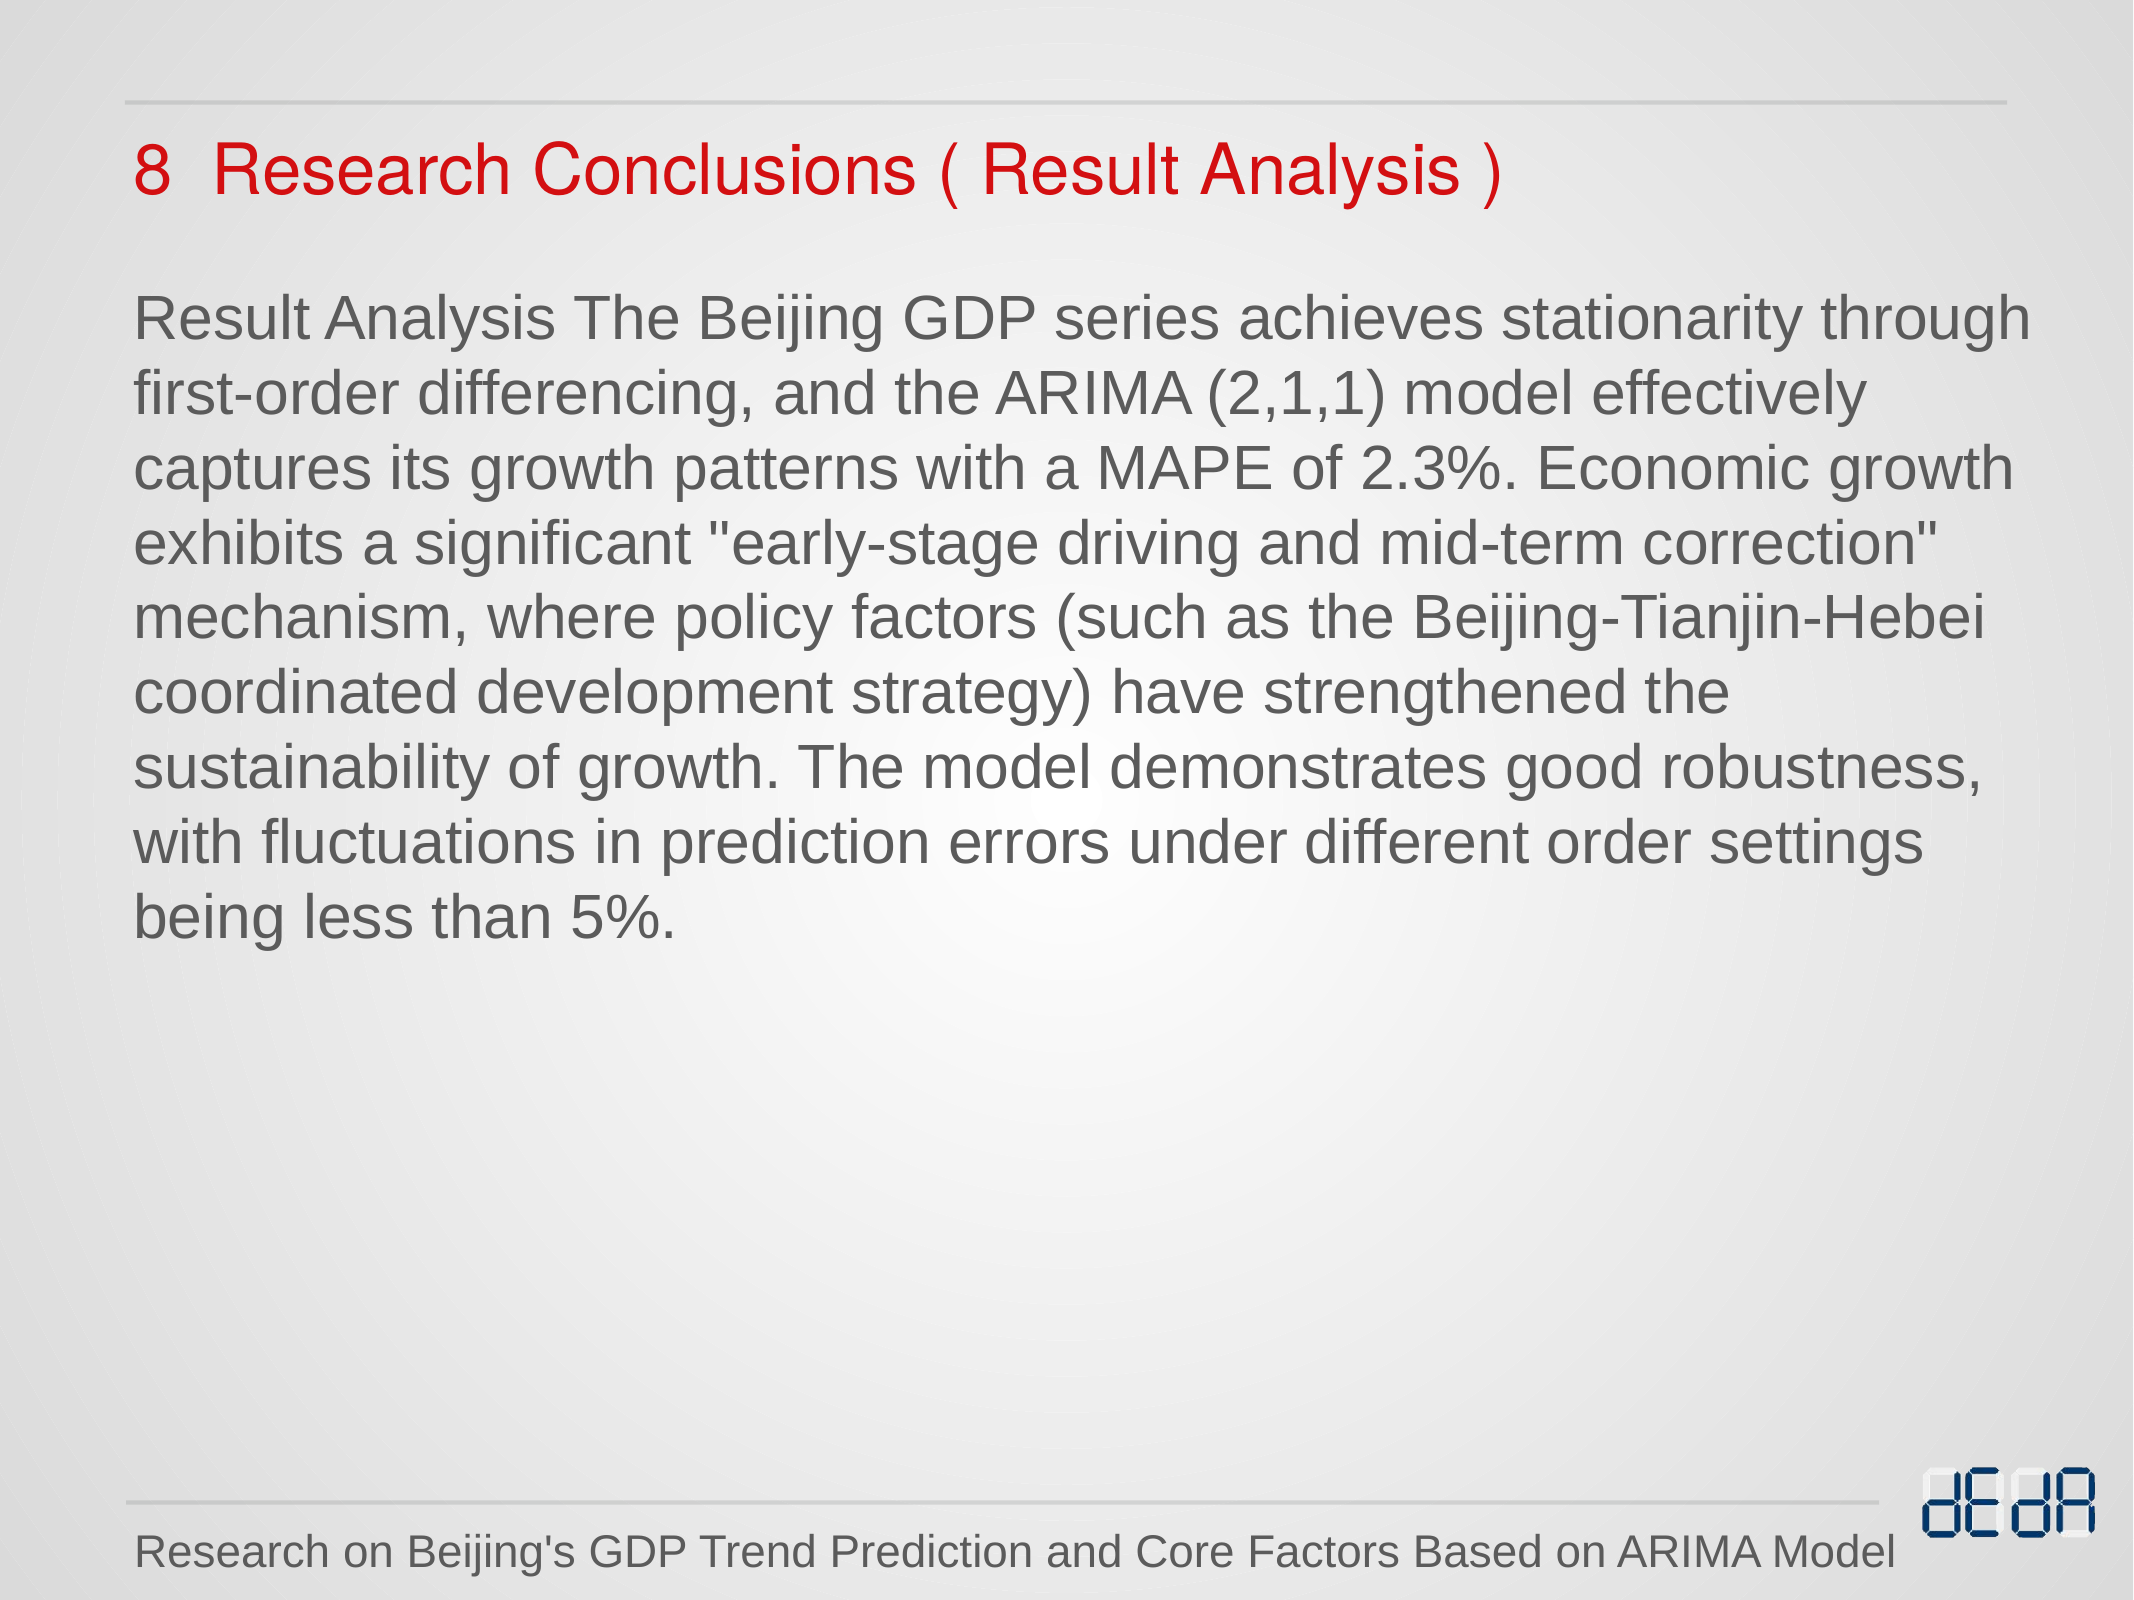

8  Research Conclusions ( Result Analysis )
Result Analysis The Beijing GDP series achieves stationarity through first-order differencing, and the ARIMA (2,1,1) model effectively captures its growth patterns with a MAPE of 2.3%. Economic growth exhibits a significant "early-stage driving and mid-term correction" mechanism, where policy factors (such as the Beijing-Tianjin-Hebei coordinated development strategy) have strengthened the sustainability of growth. The model demonstrates good robustness, with fluctuations in prediction errors under different order settings being less than 5%.